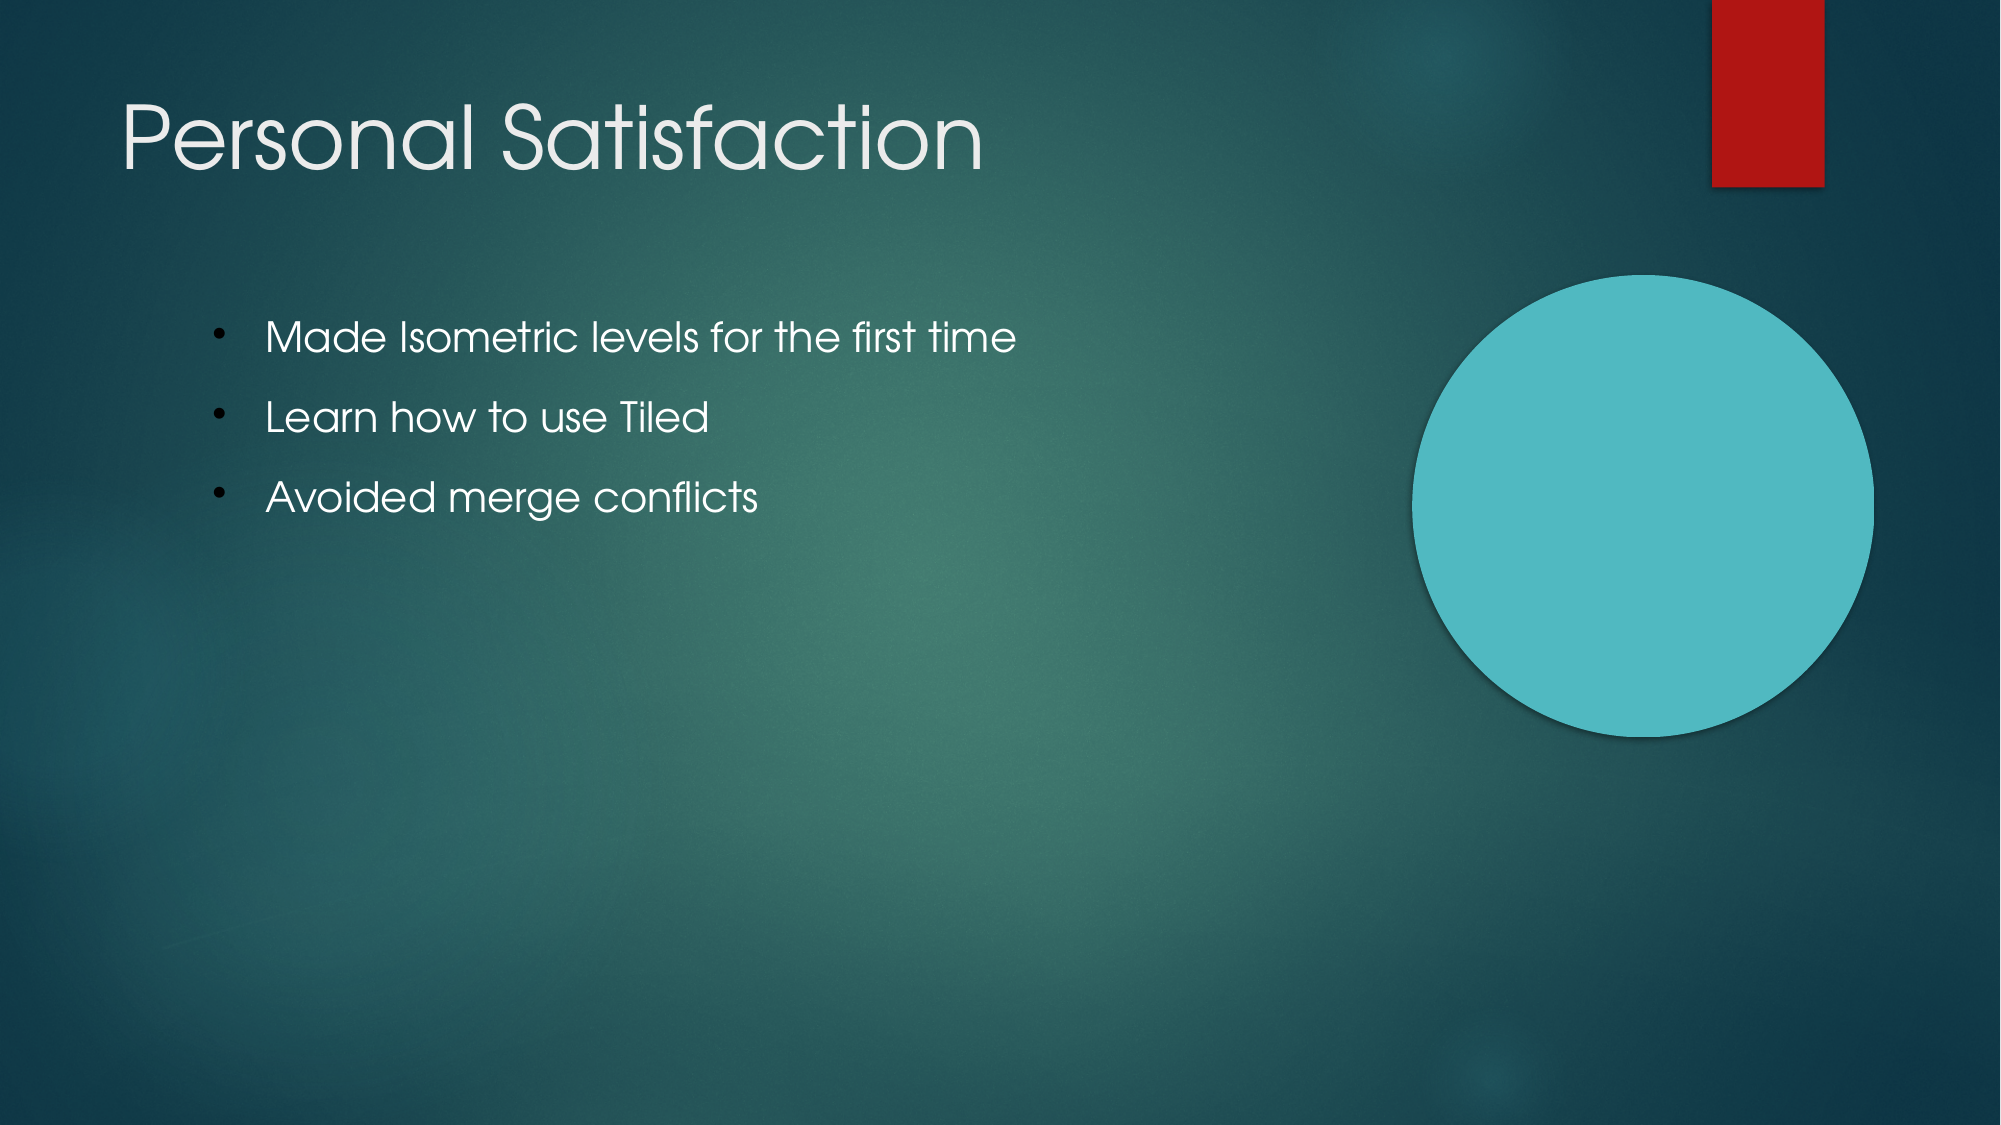

Personal Satisfaction
Made Isometric levels for the first time
Learn how to use Tiled
Avoided merge conflicts